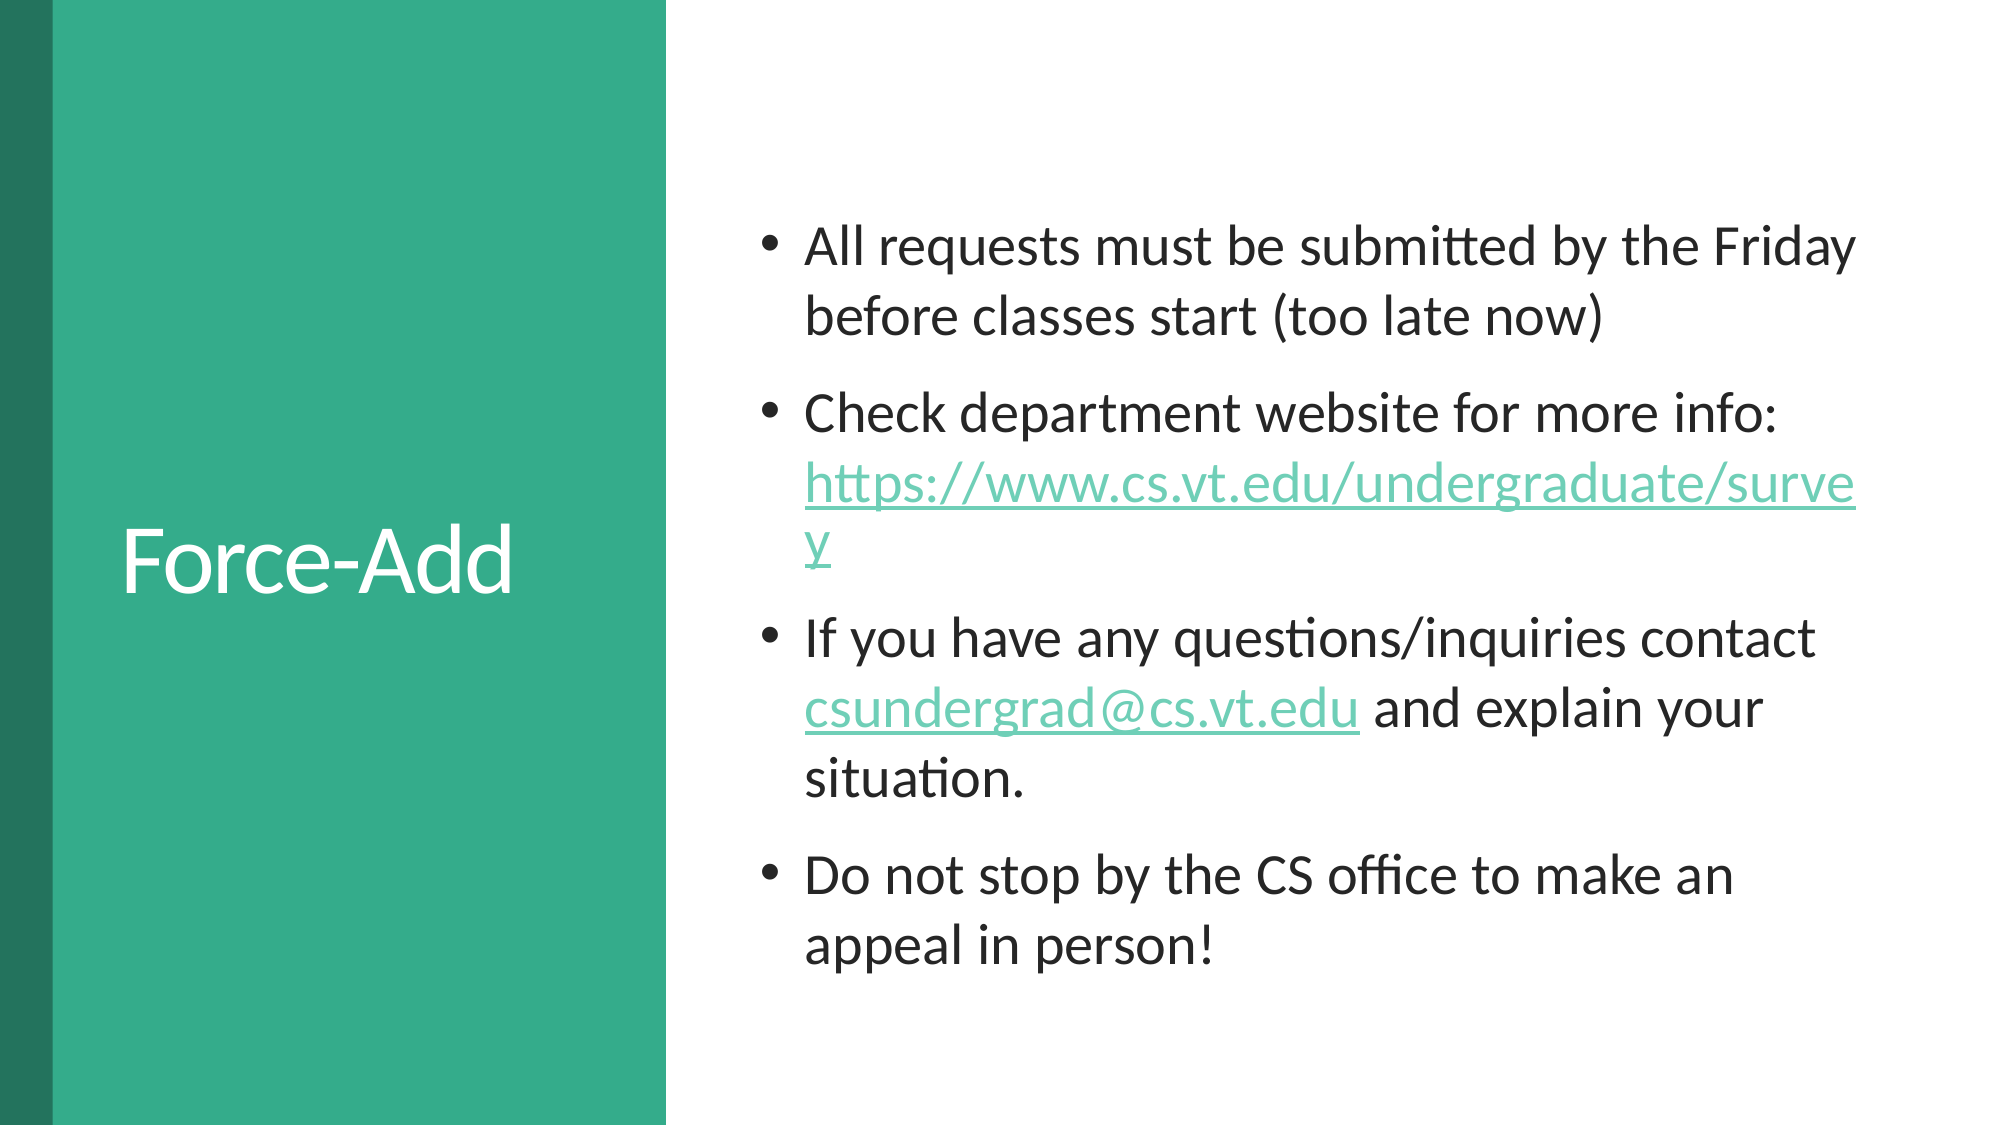

# Force-Add
All requests must be submitted by the Friday before classes start (too late now)
Check department website for more info: https://www.cs.vt.edu/undergraduate/survey
If you have any questions/inquiries contact csundergrad@cs.vt.edu and explain your situation.
Do not stop by the CS office to make an appeal in person!